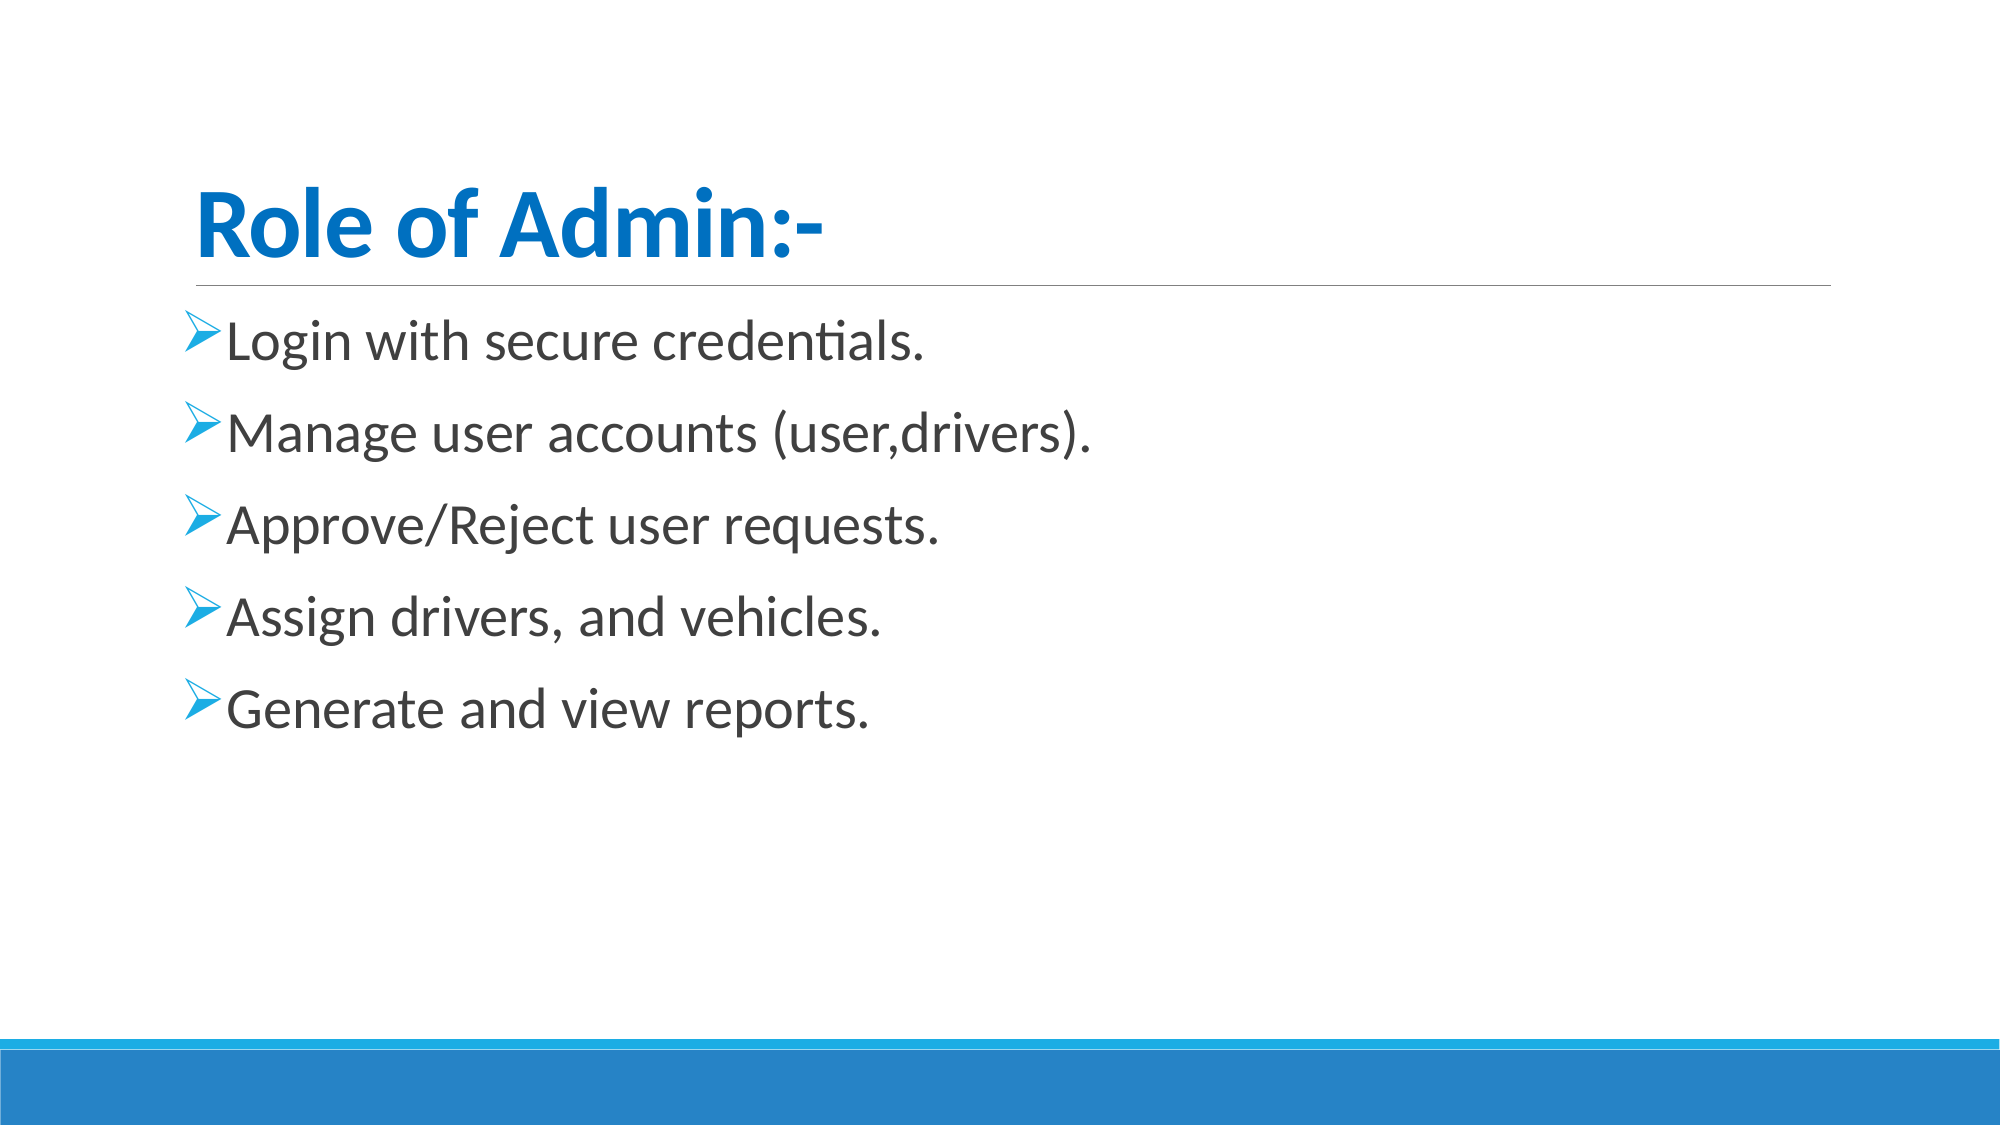

# Role of Admin:-
Login with secure credentials.
Manage user accounts (user,drivers).
Approve/Reject user requests.
Assign drivers, and vehicles.
Generate and view reports.